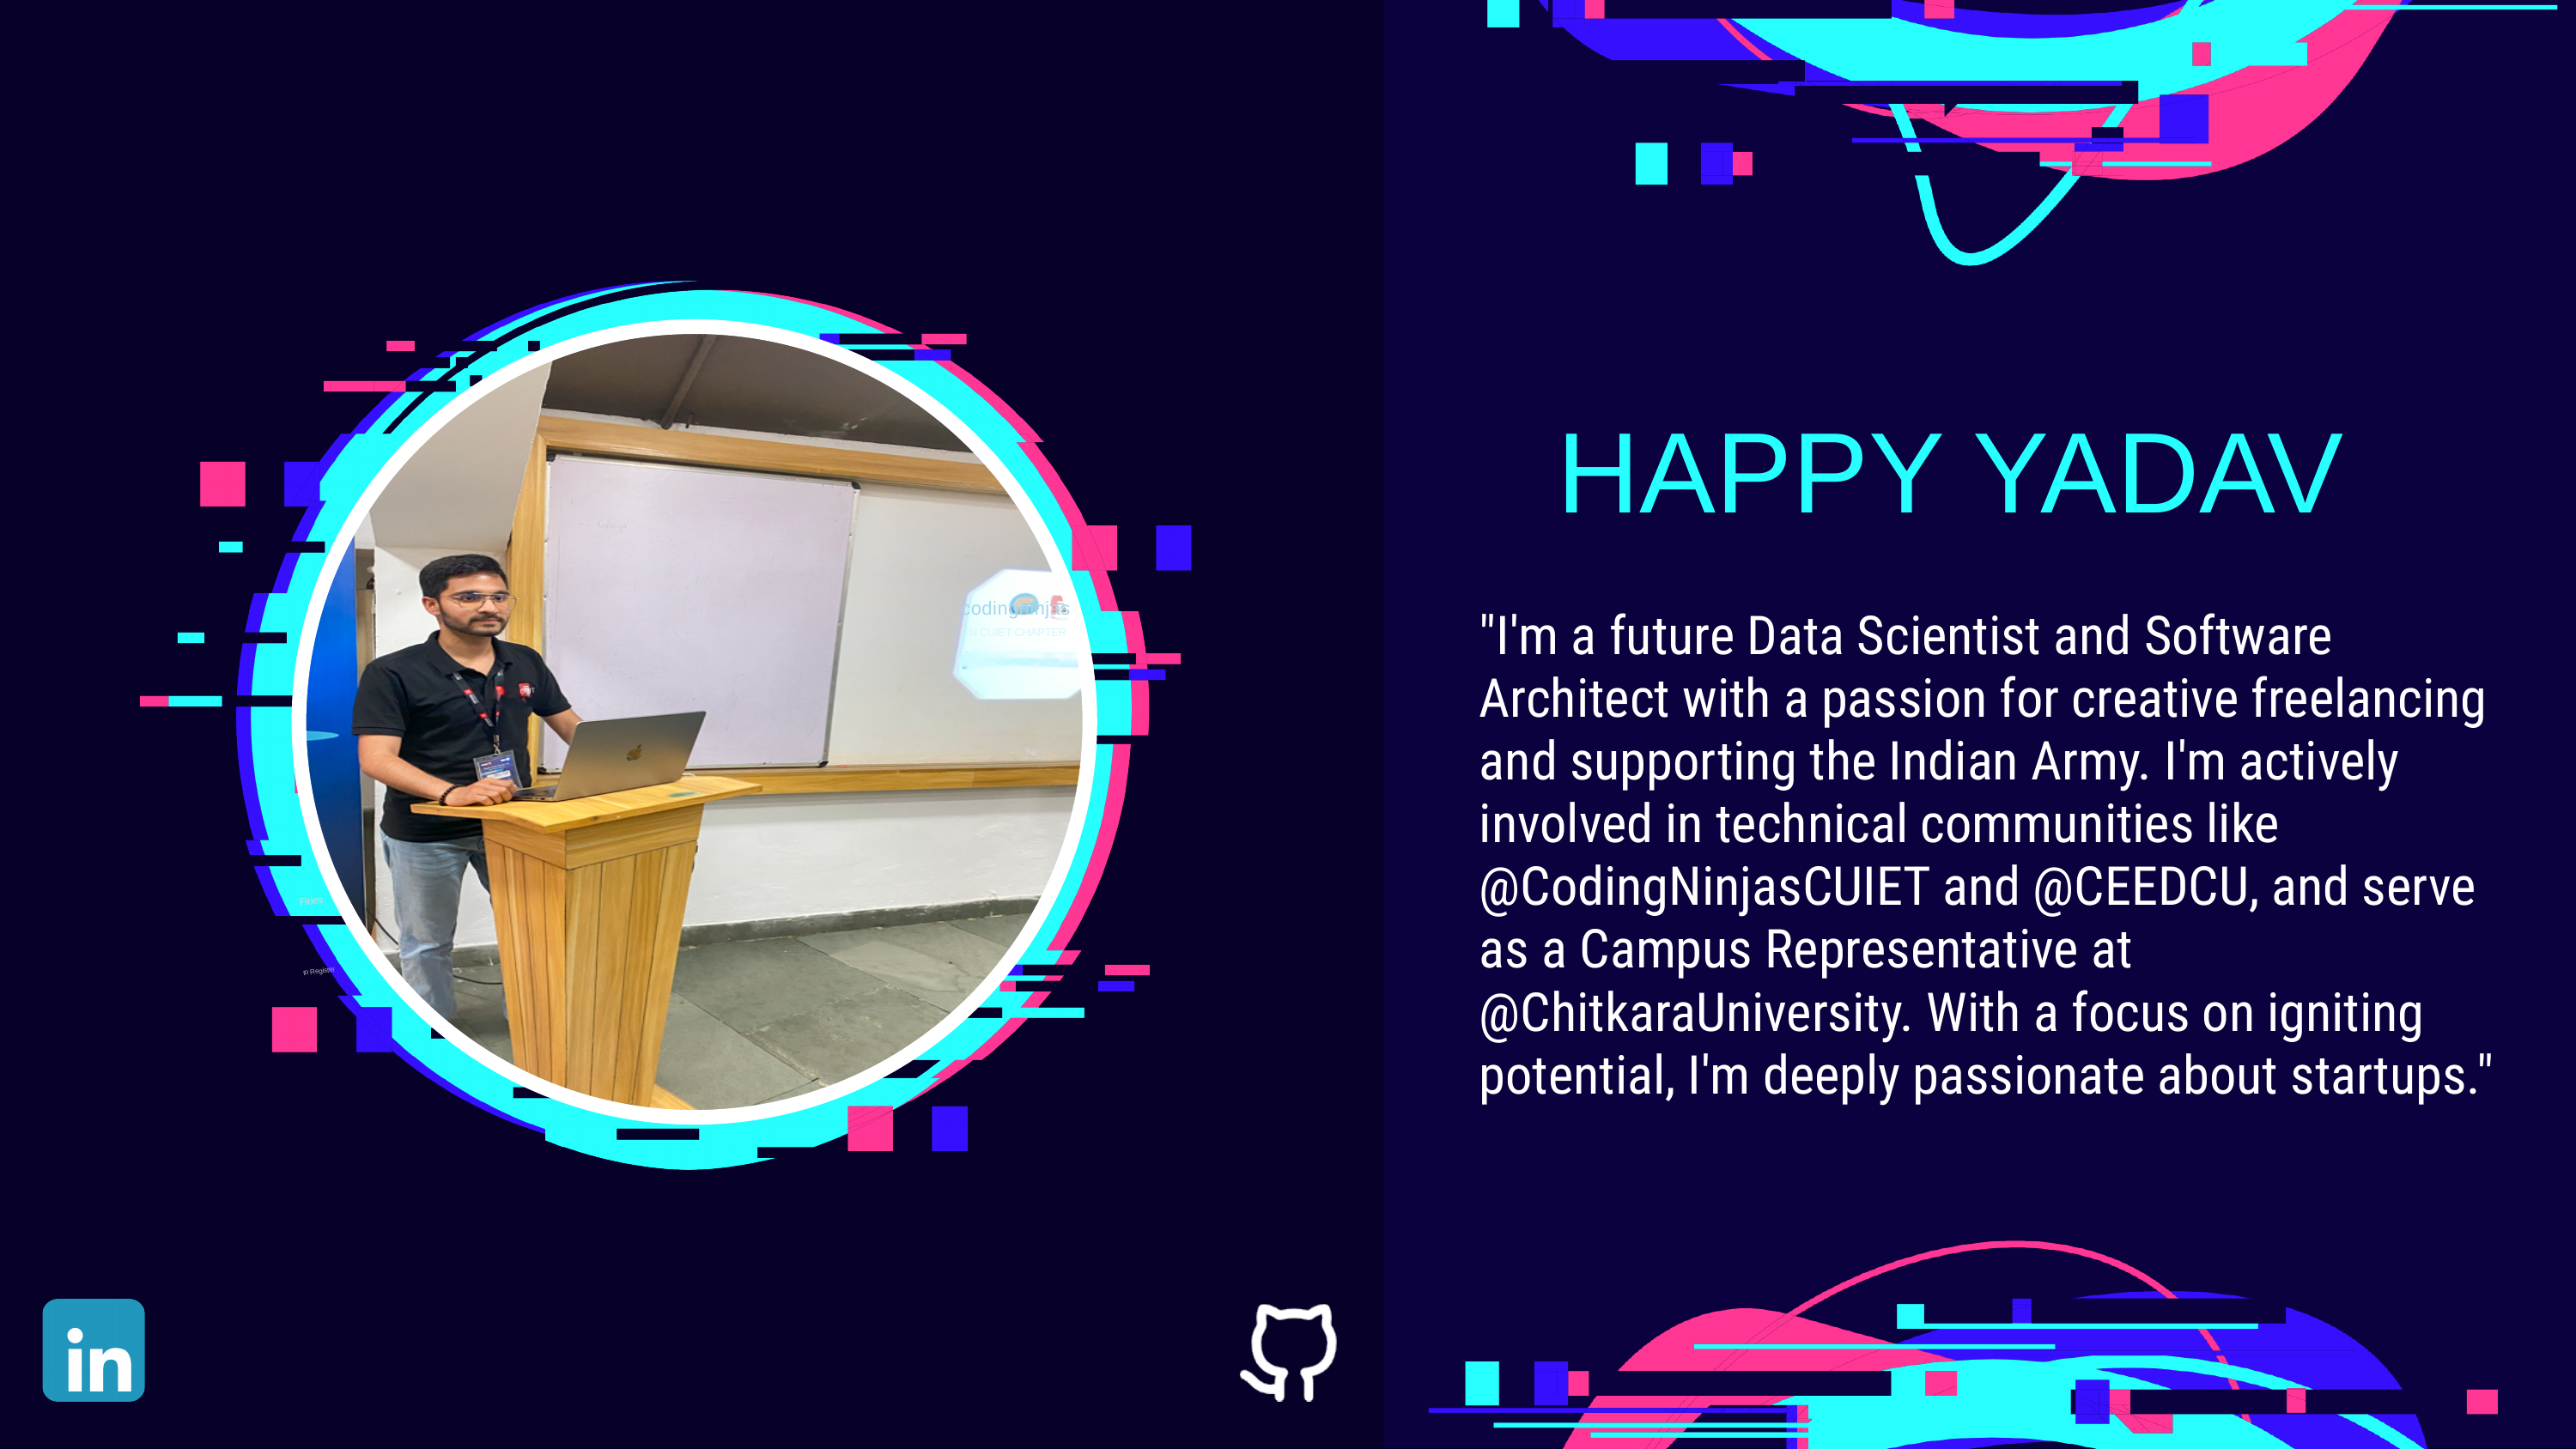

HAPPY YADAV
codingninjas
CN CUIET CHAPTER
"I'm a future Data Scientist and Software Architect with a passion for creative freelancing and supporting the Indian Army. I'm actively involved in technical communities like @CodingNinjasCUIET and @CEEDCU, and serve as a Campus Representative at @ChitkaraUniversity. With a focus on igniting potential, I'm deeply passionate about startups."
CHIT
Fities
to Register